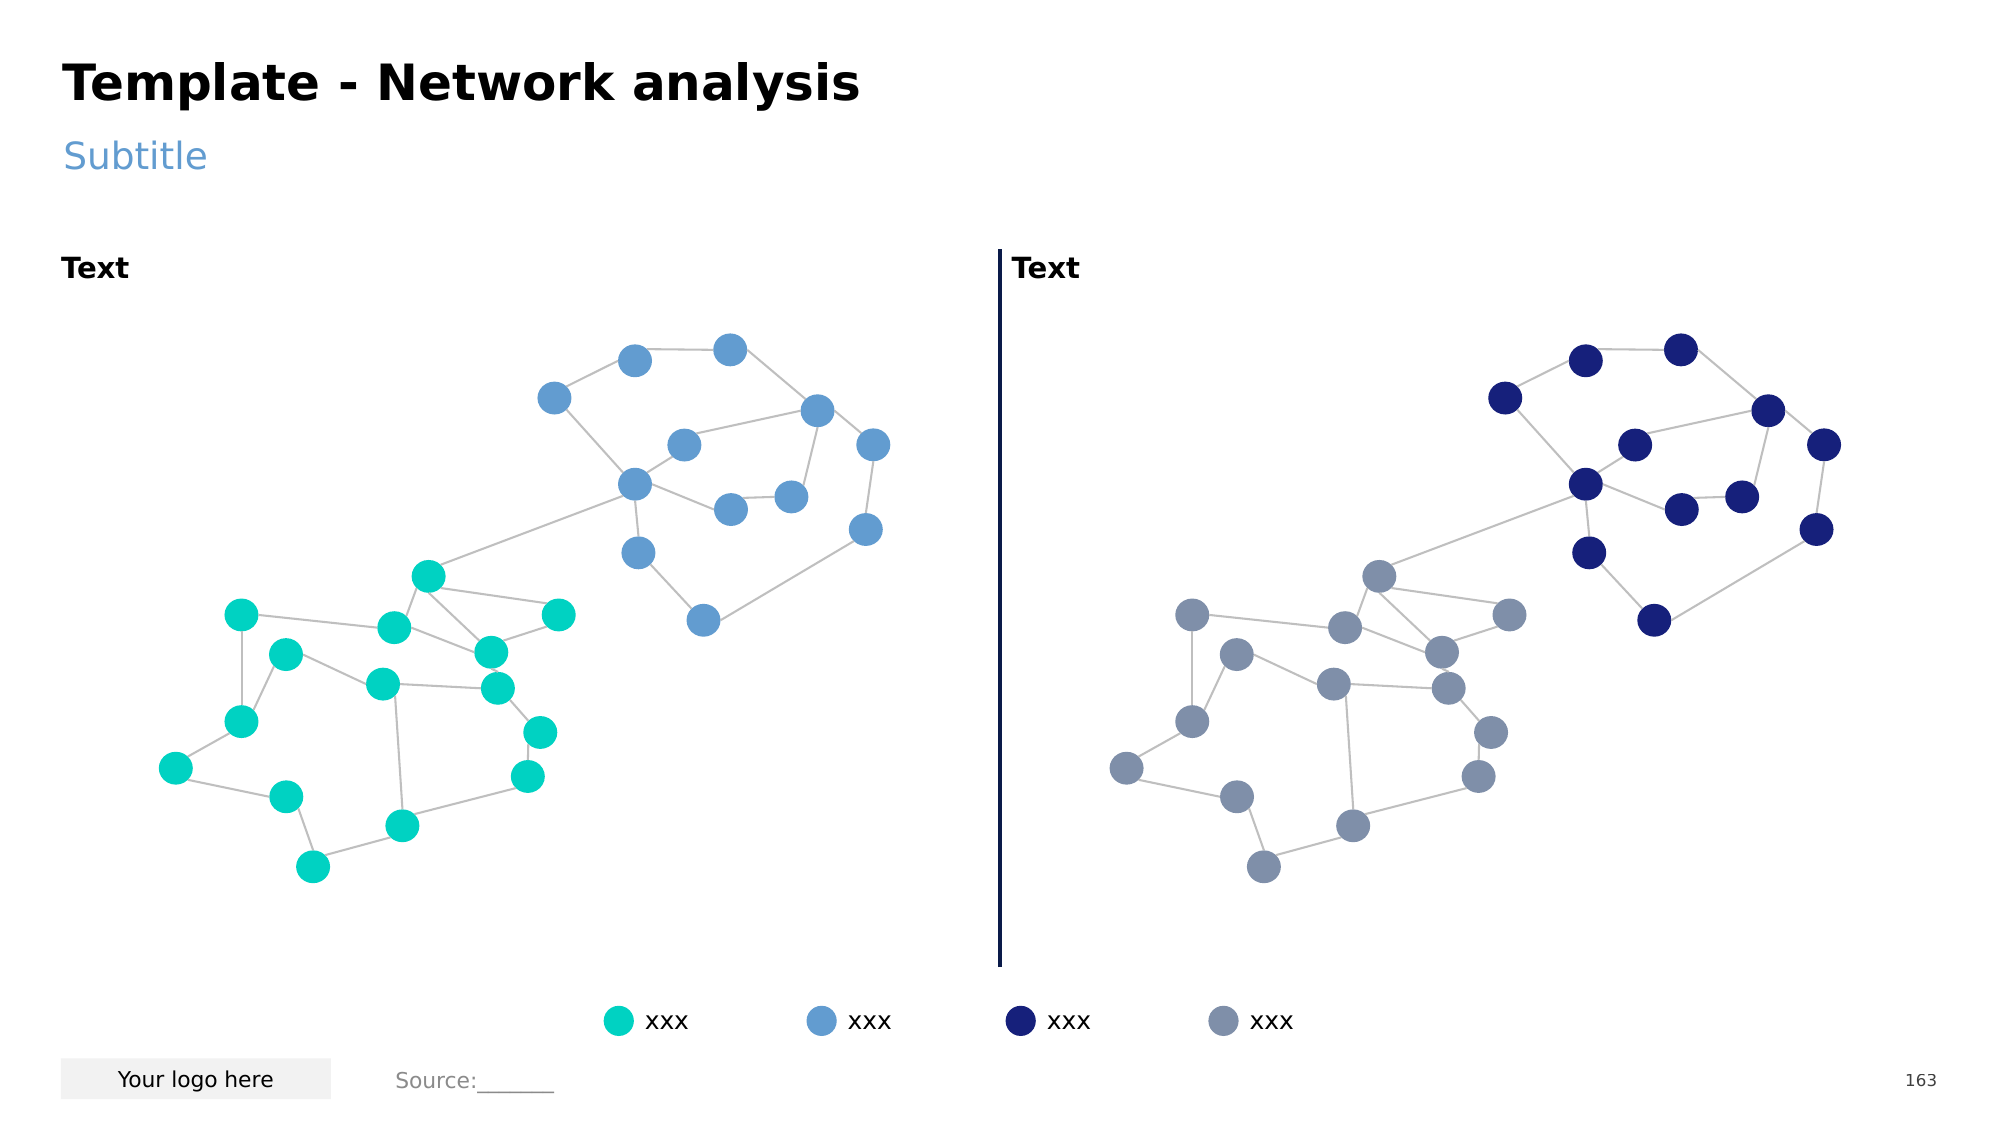

# Template - Network analysis
Subtitle
Text
Text

xxx
xxx
xxx
xxx

Source:_______